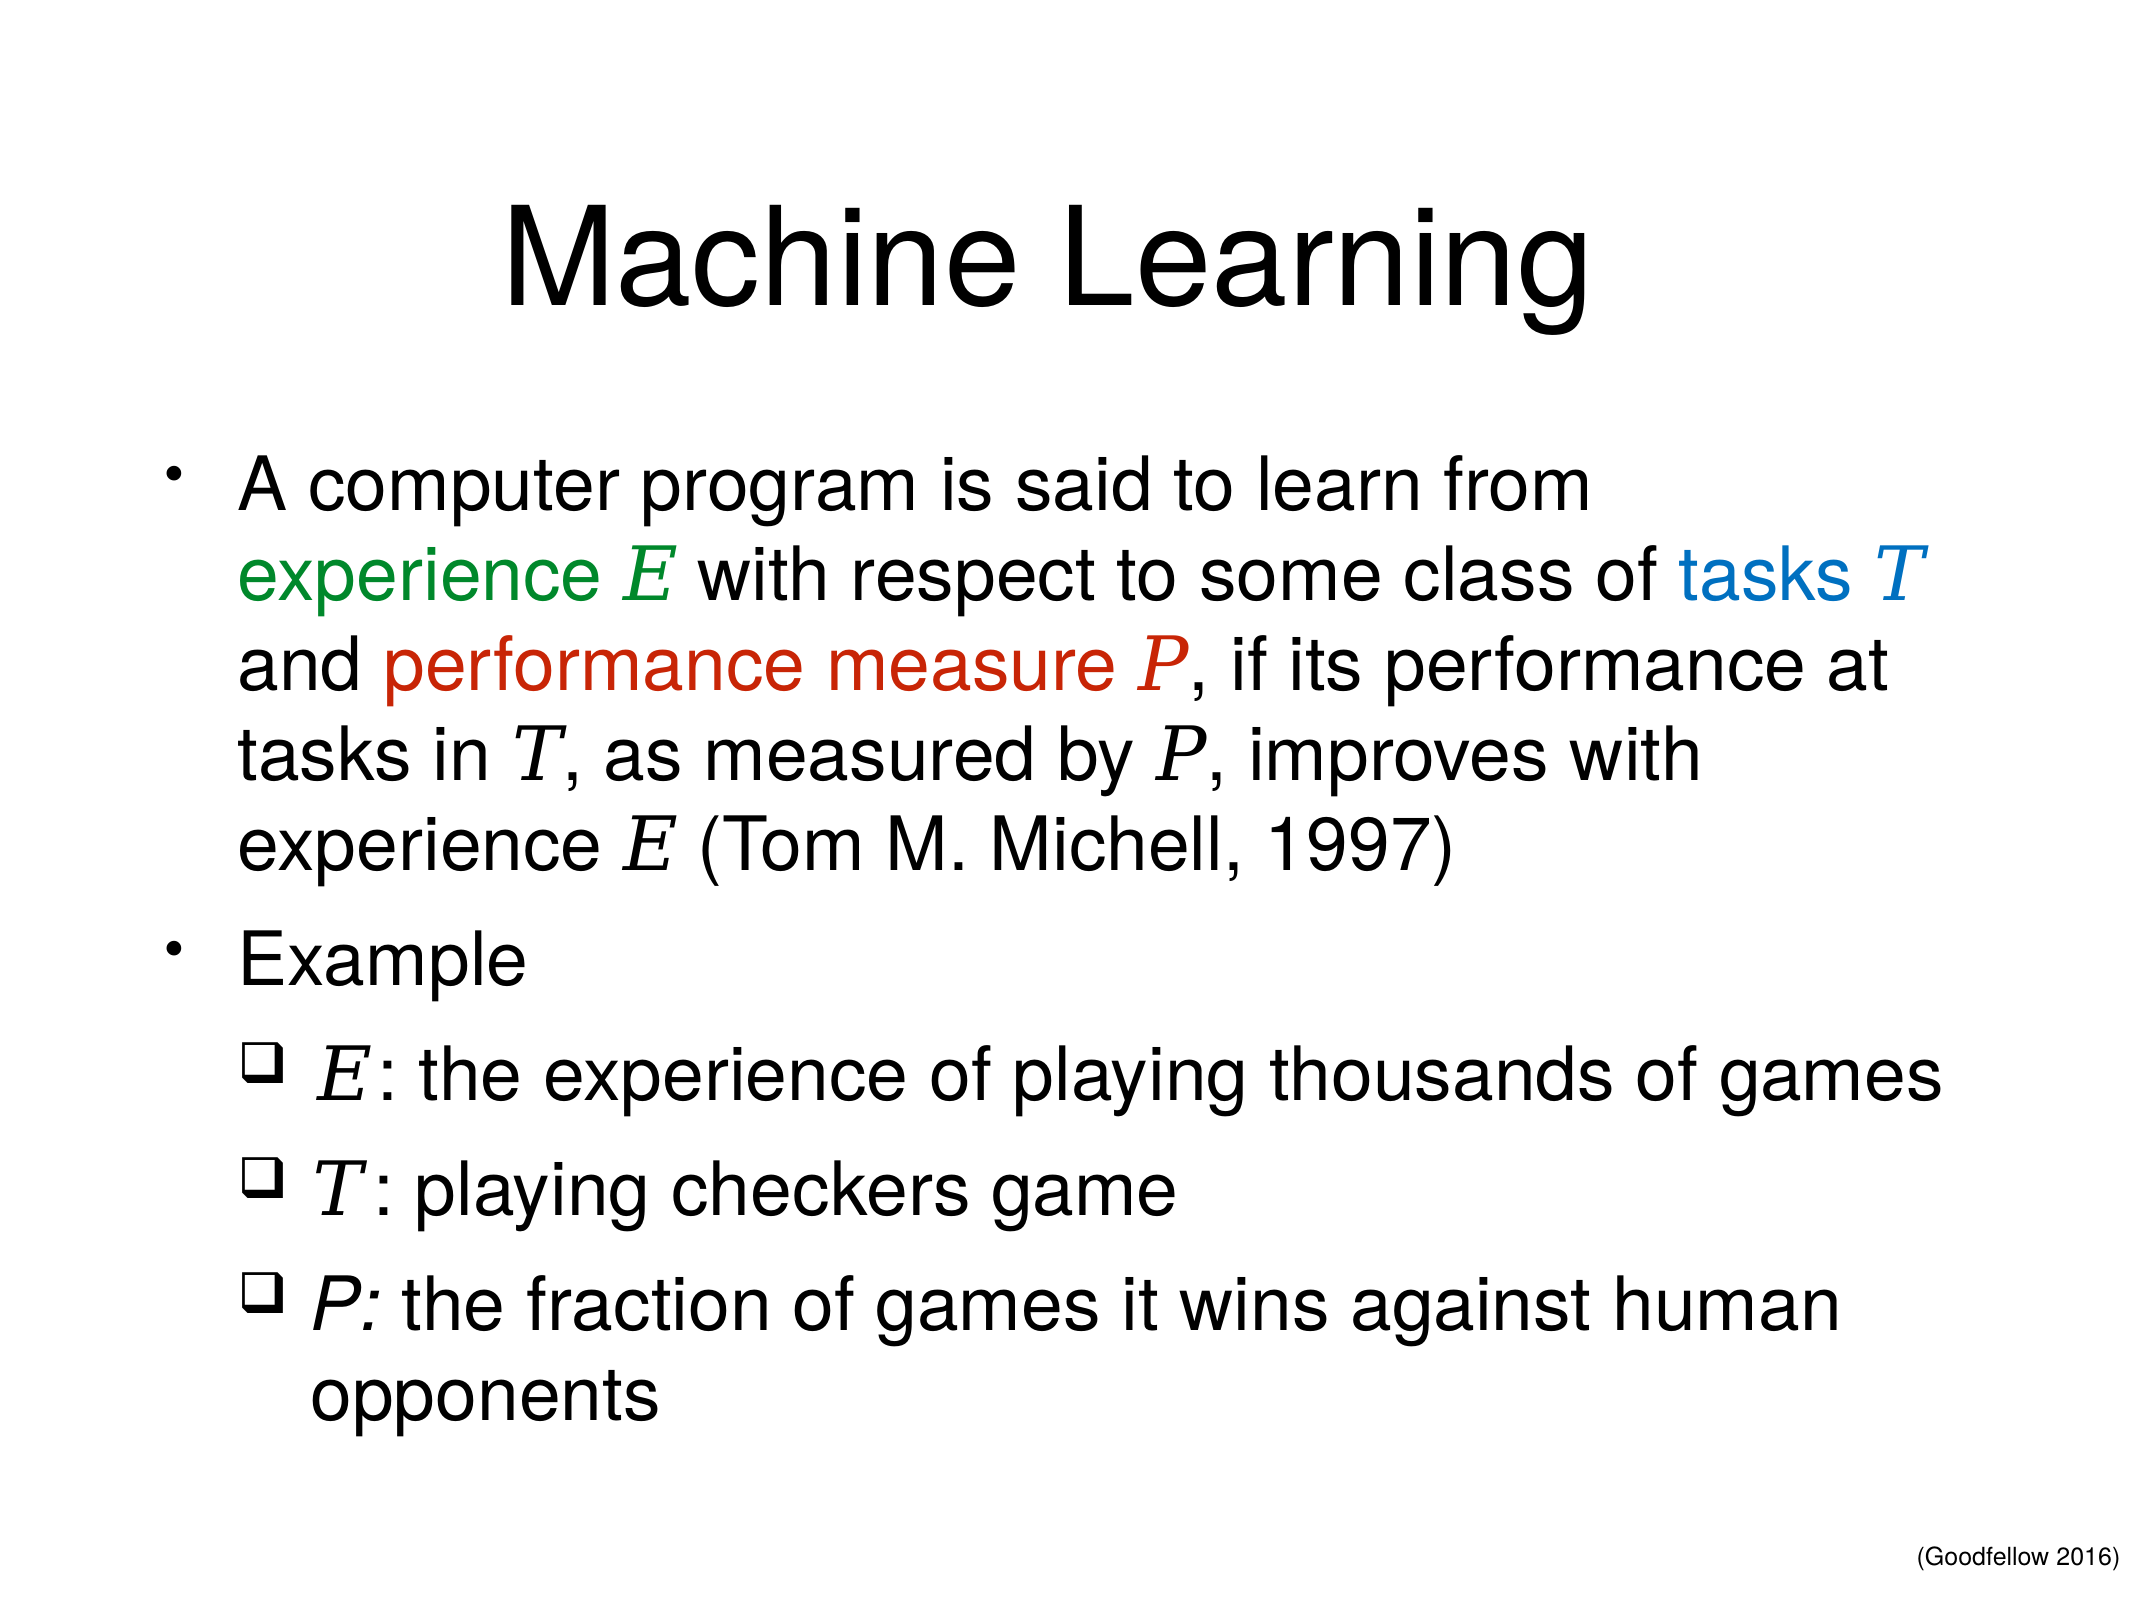

# Machine Learning
A computer program is said to learn from experience 𝐸 with respect to some class of tasks 𝑇 and performance measure 𝑃, if its performance at tasks in 𝑇, as measured by 𝑃, improves with experience 𝐸 (Tom M. Michell, 1997)
Example
𝐸: the experience of playing thousands of games
𝑇: playing checkers game
P: the fraction of games it wins against human opponents